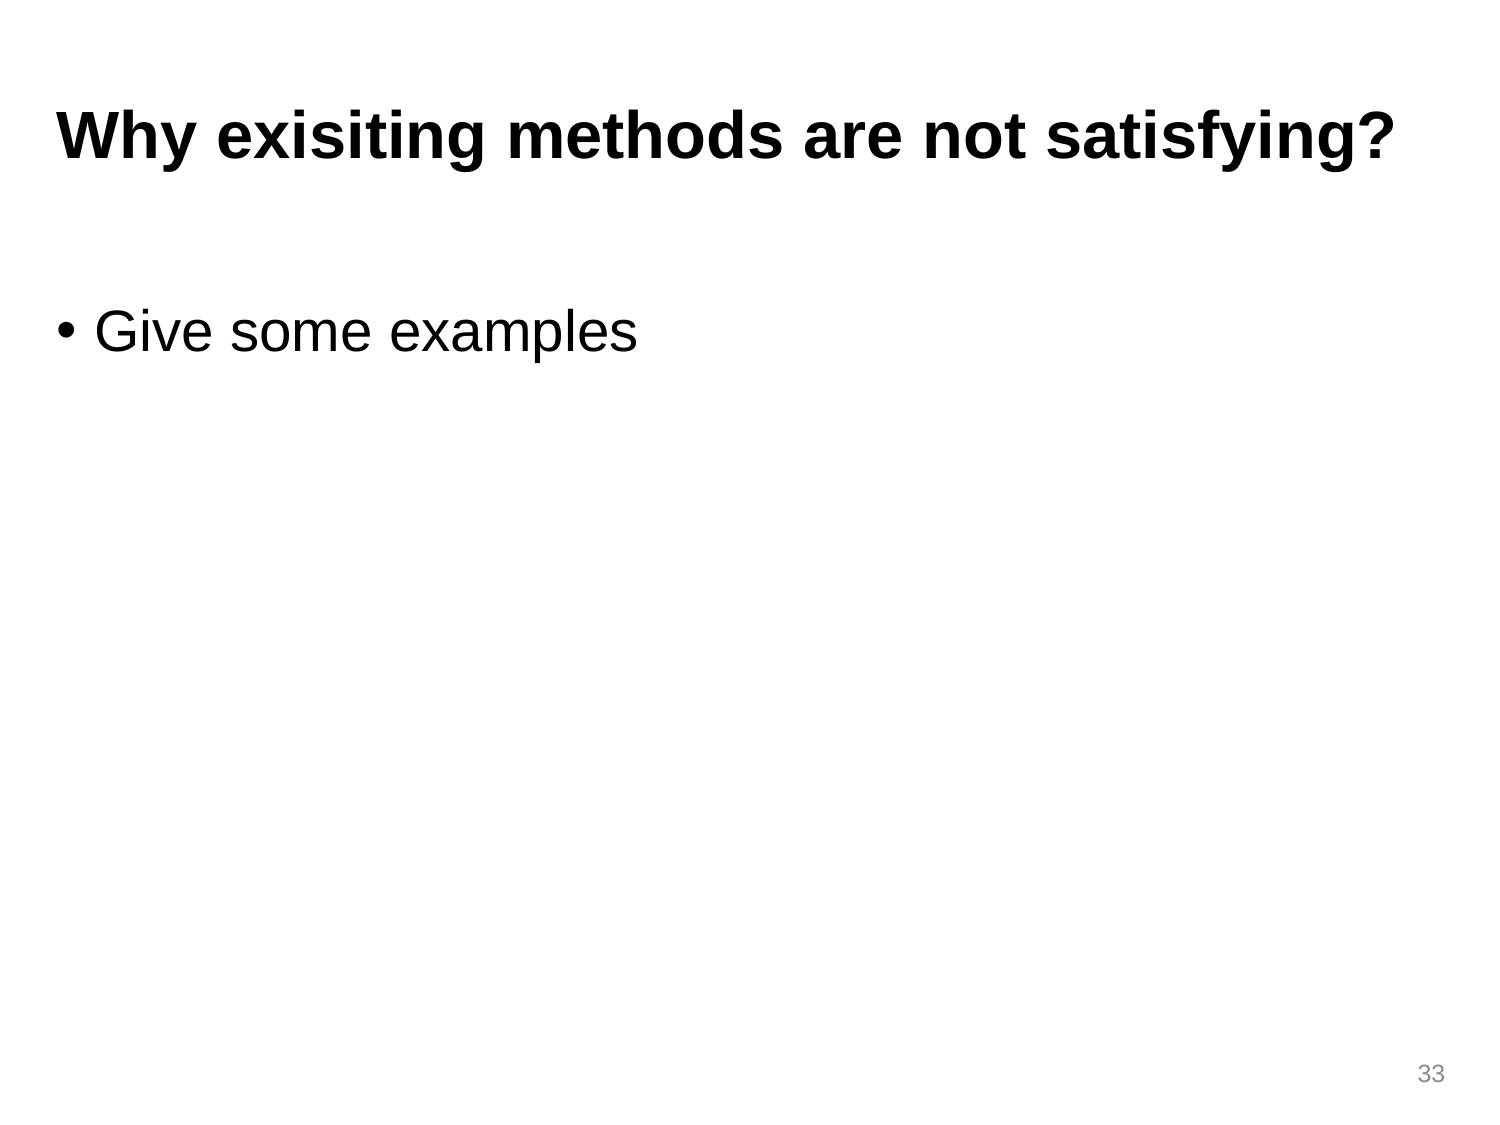

# Why exisiting methods are not satisfying?
Give some examples
33